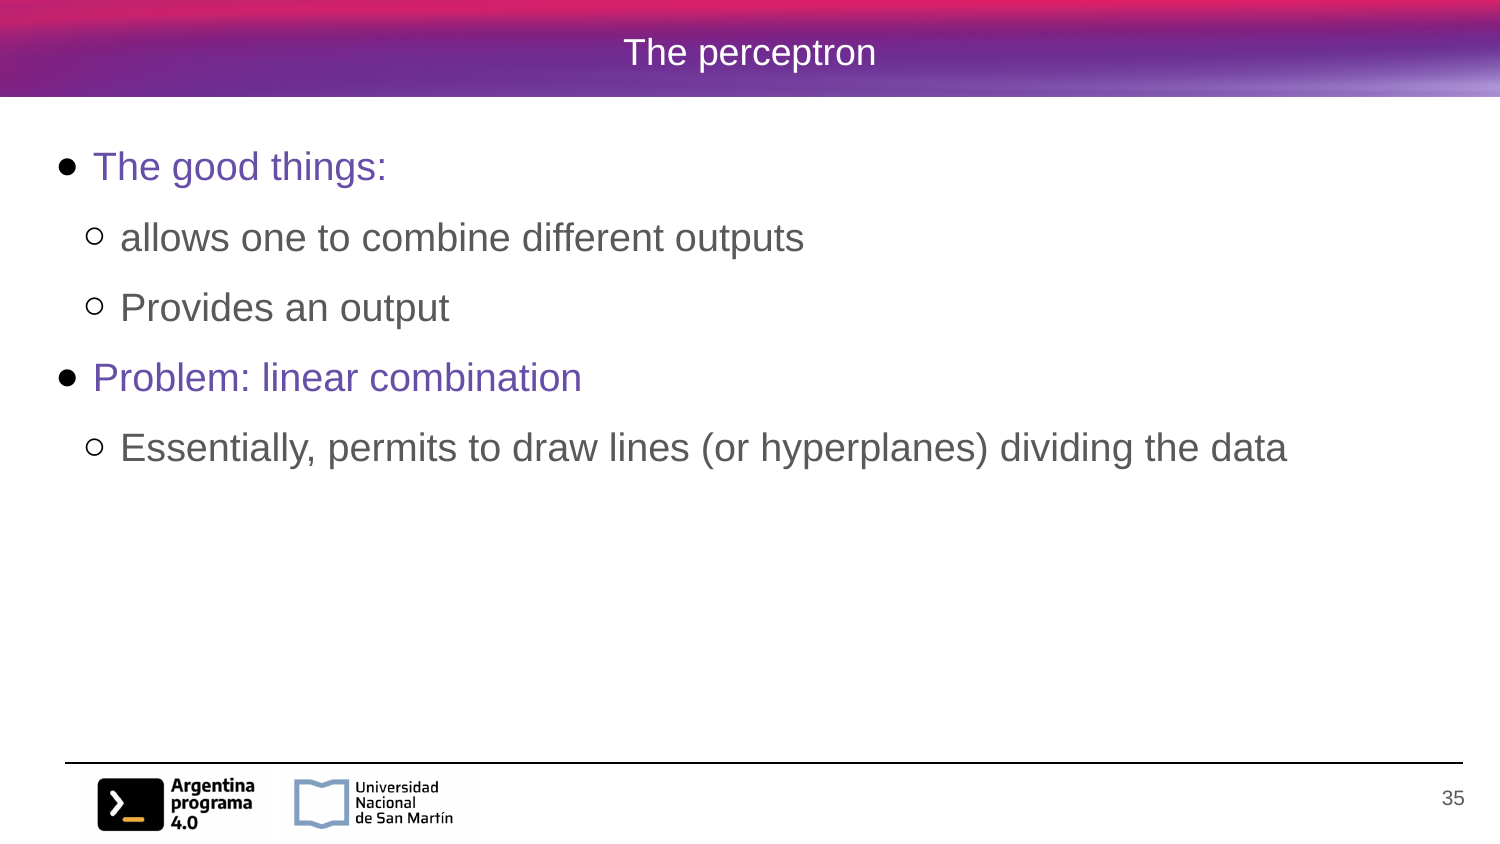

# The perceptron
The good things:
allows one to combine different outputs
Provides an output
Problem: linear combination
Essentially, permits to draw lines (or hyperplanes) dividing the data
35